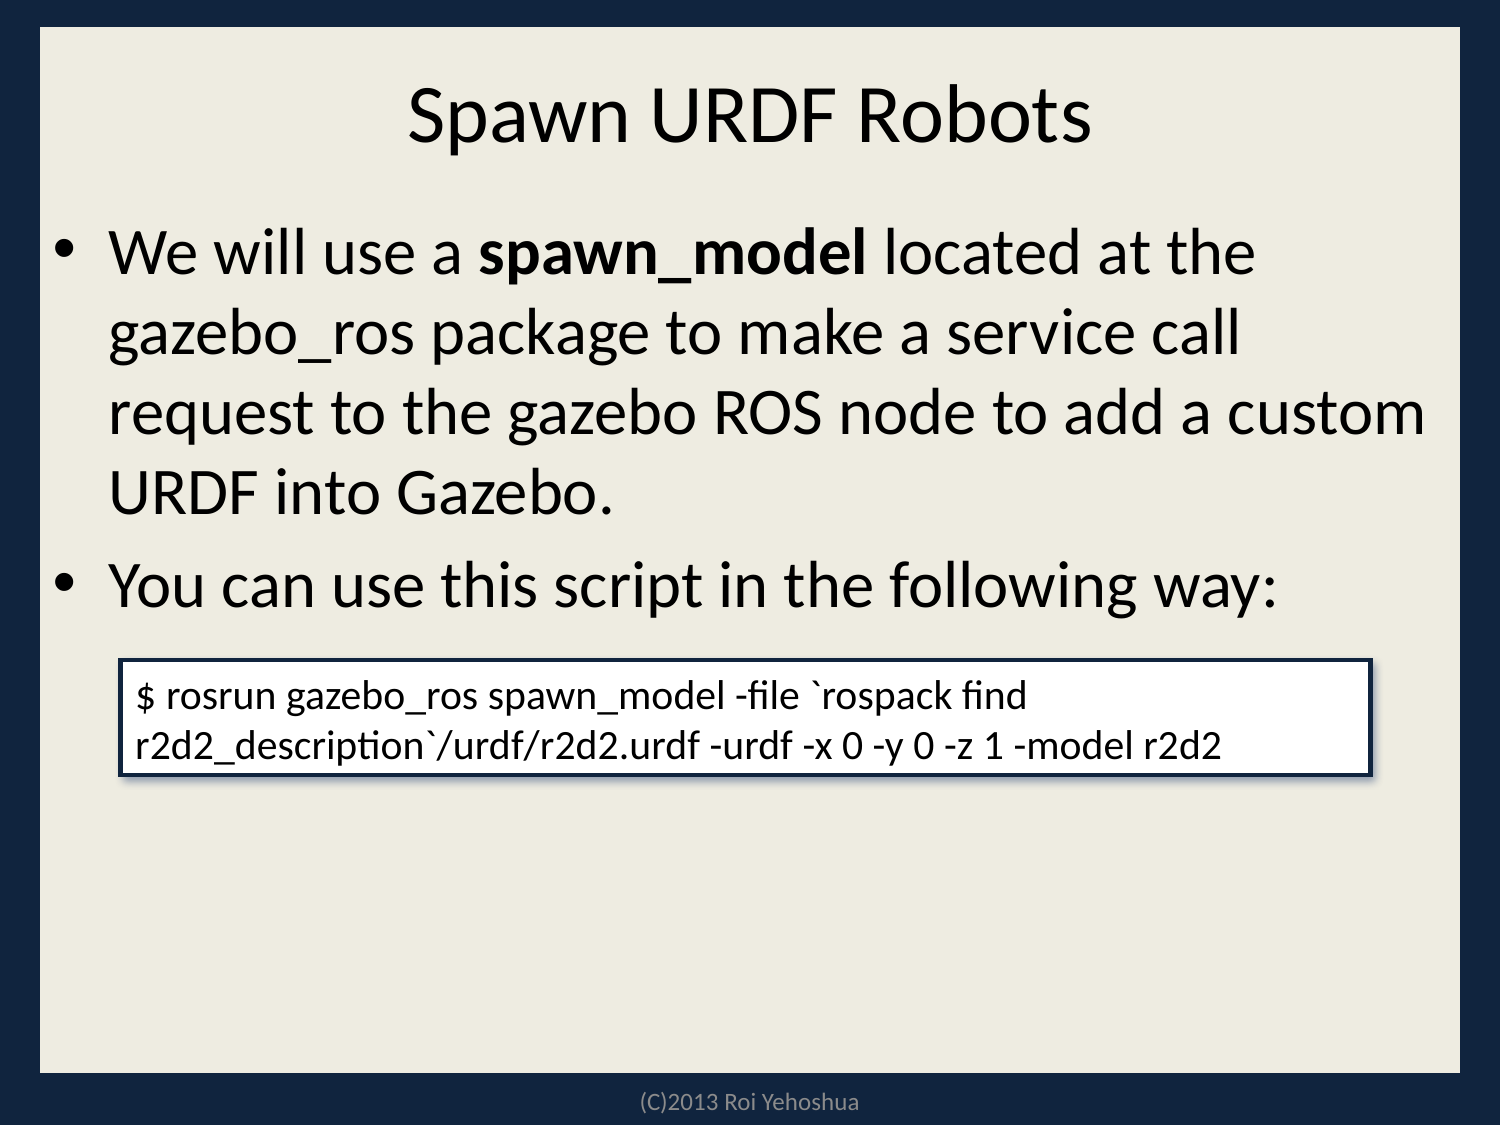

# Spawn URDF Robots
We will use a spawn_model located at the gazebo_ros package to make a service call request to the gazebo ROS node to add a custom URDF into Gazebo.
You can use this script in the following way:

$ rosrun gazebo_ros spawn_model -file `rospack find r2d2_description`/urdf/r2d2.urdf -urdf -x 0 -y 0 -z 1 -model r2d2
(C)2013 Roi Yehoshua